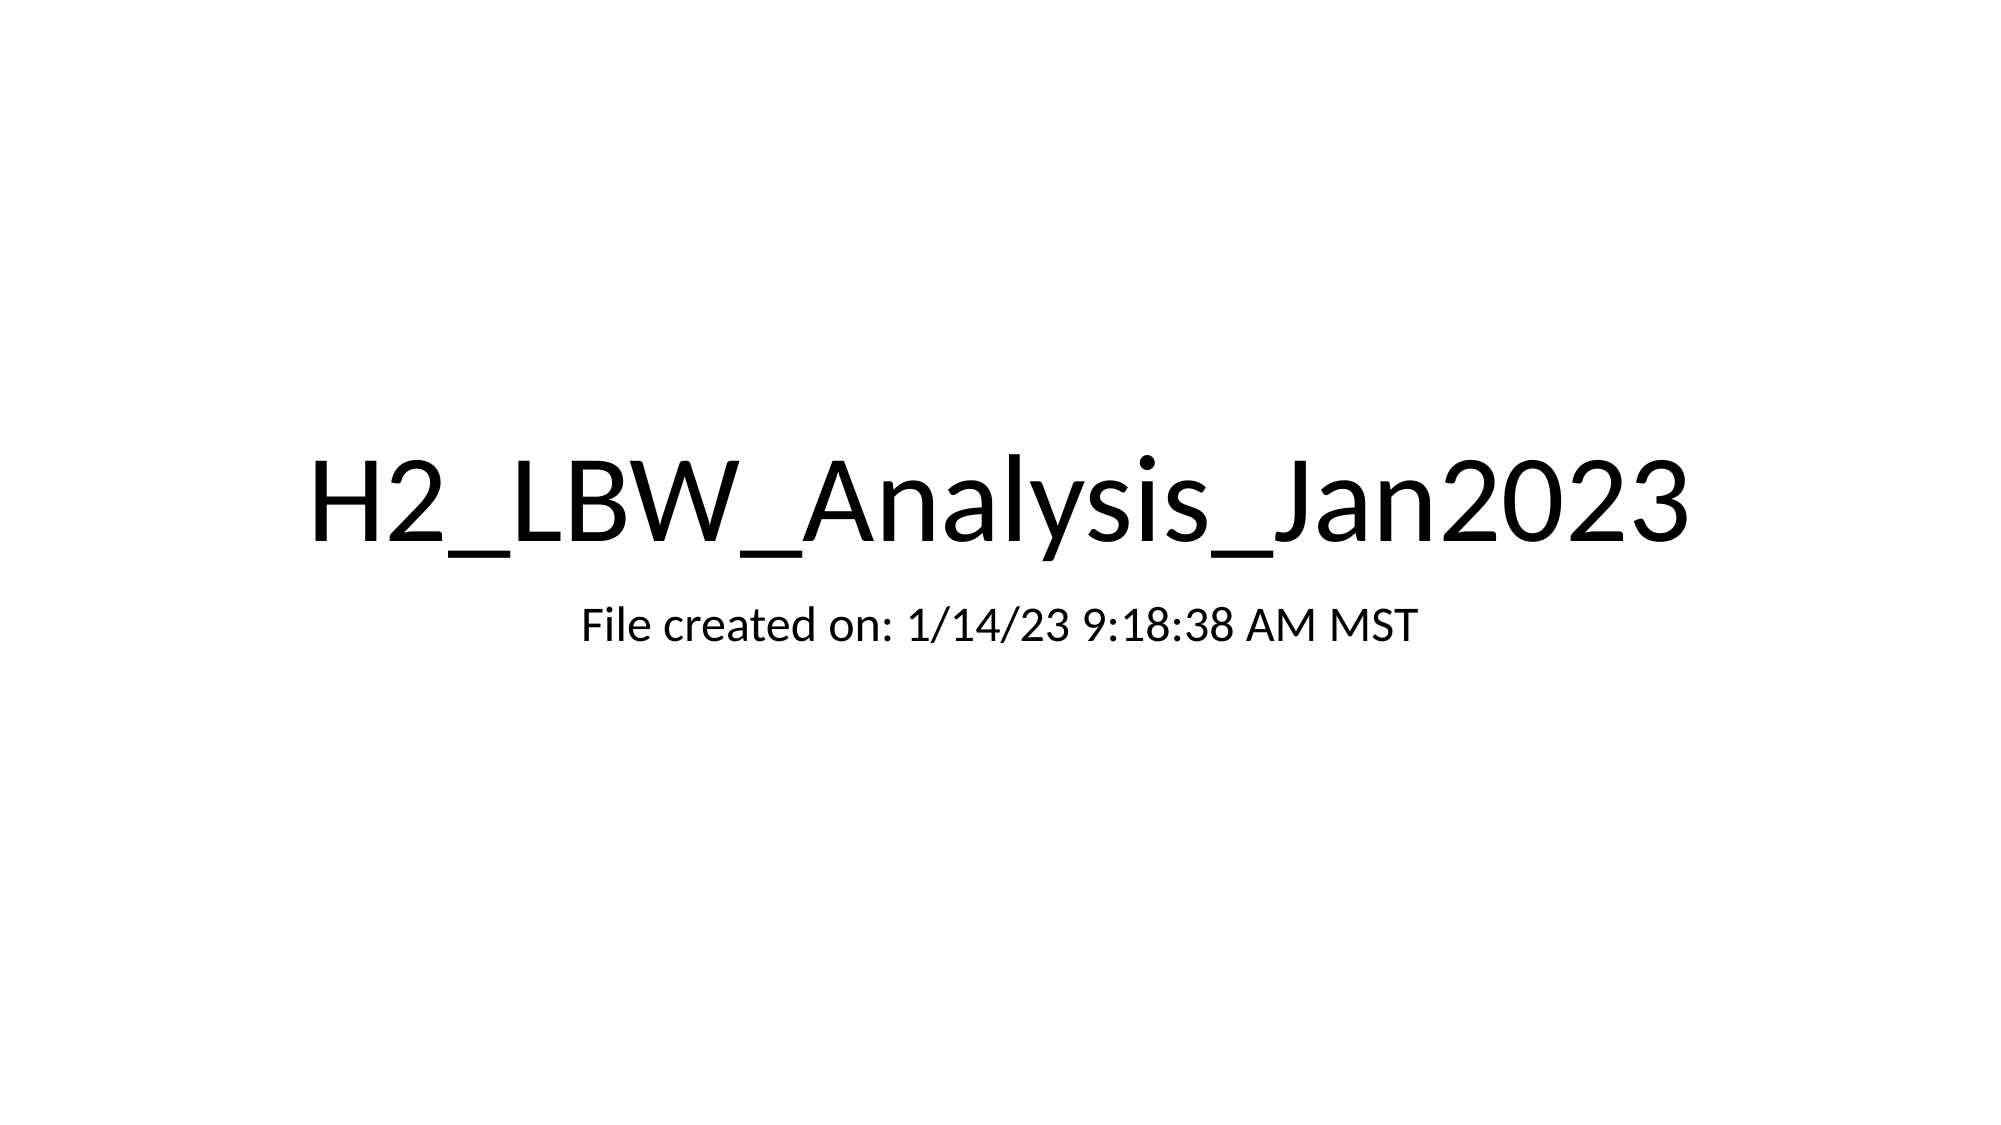

# H2_LBW_Analysis_Jan2023
File created on: 1/14/23 9:18:38 AM MST